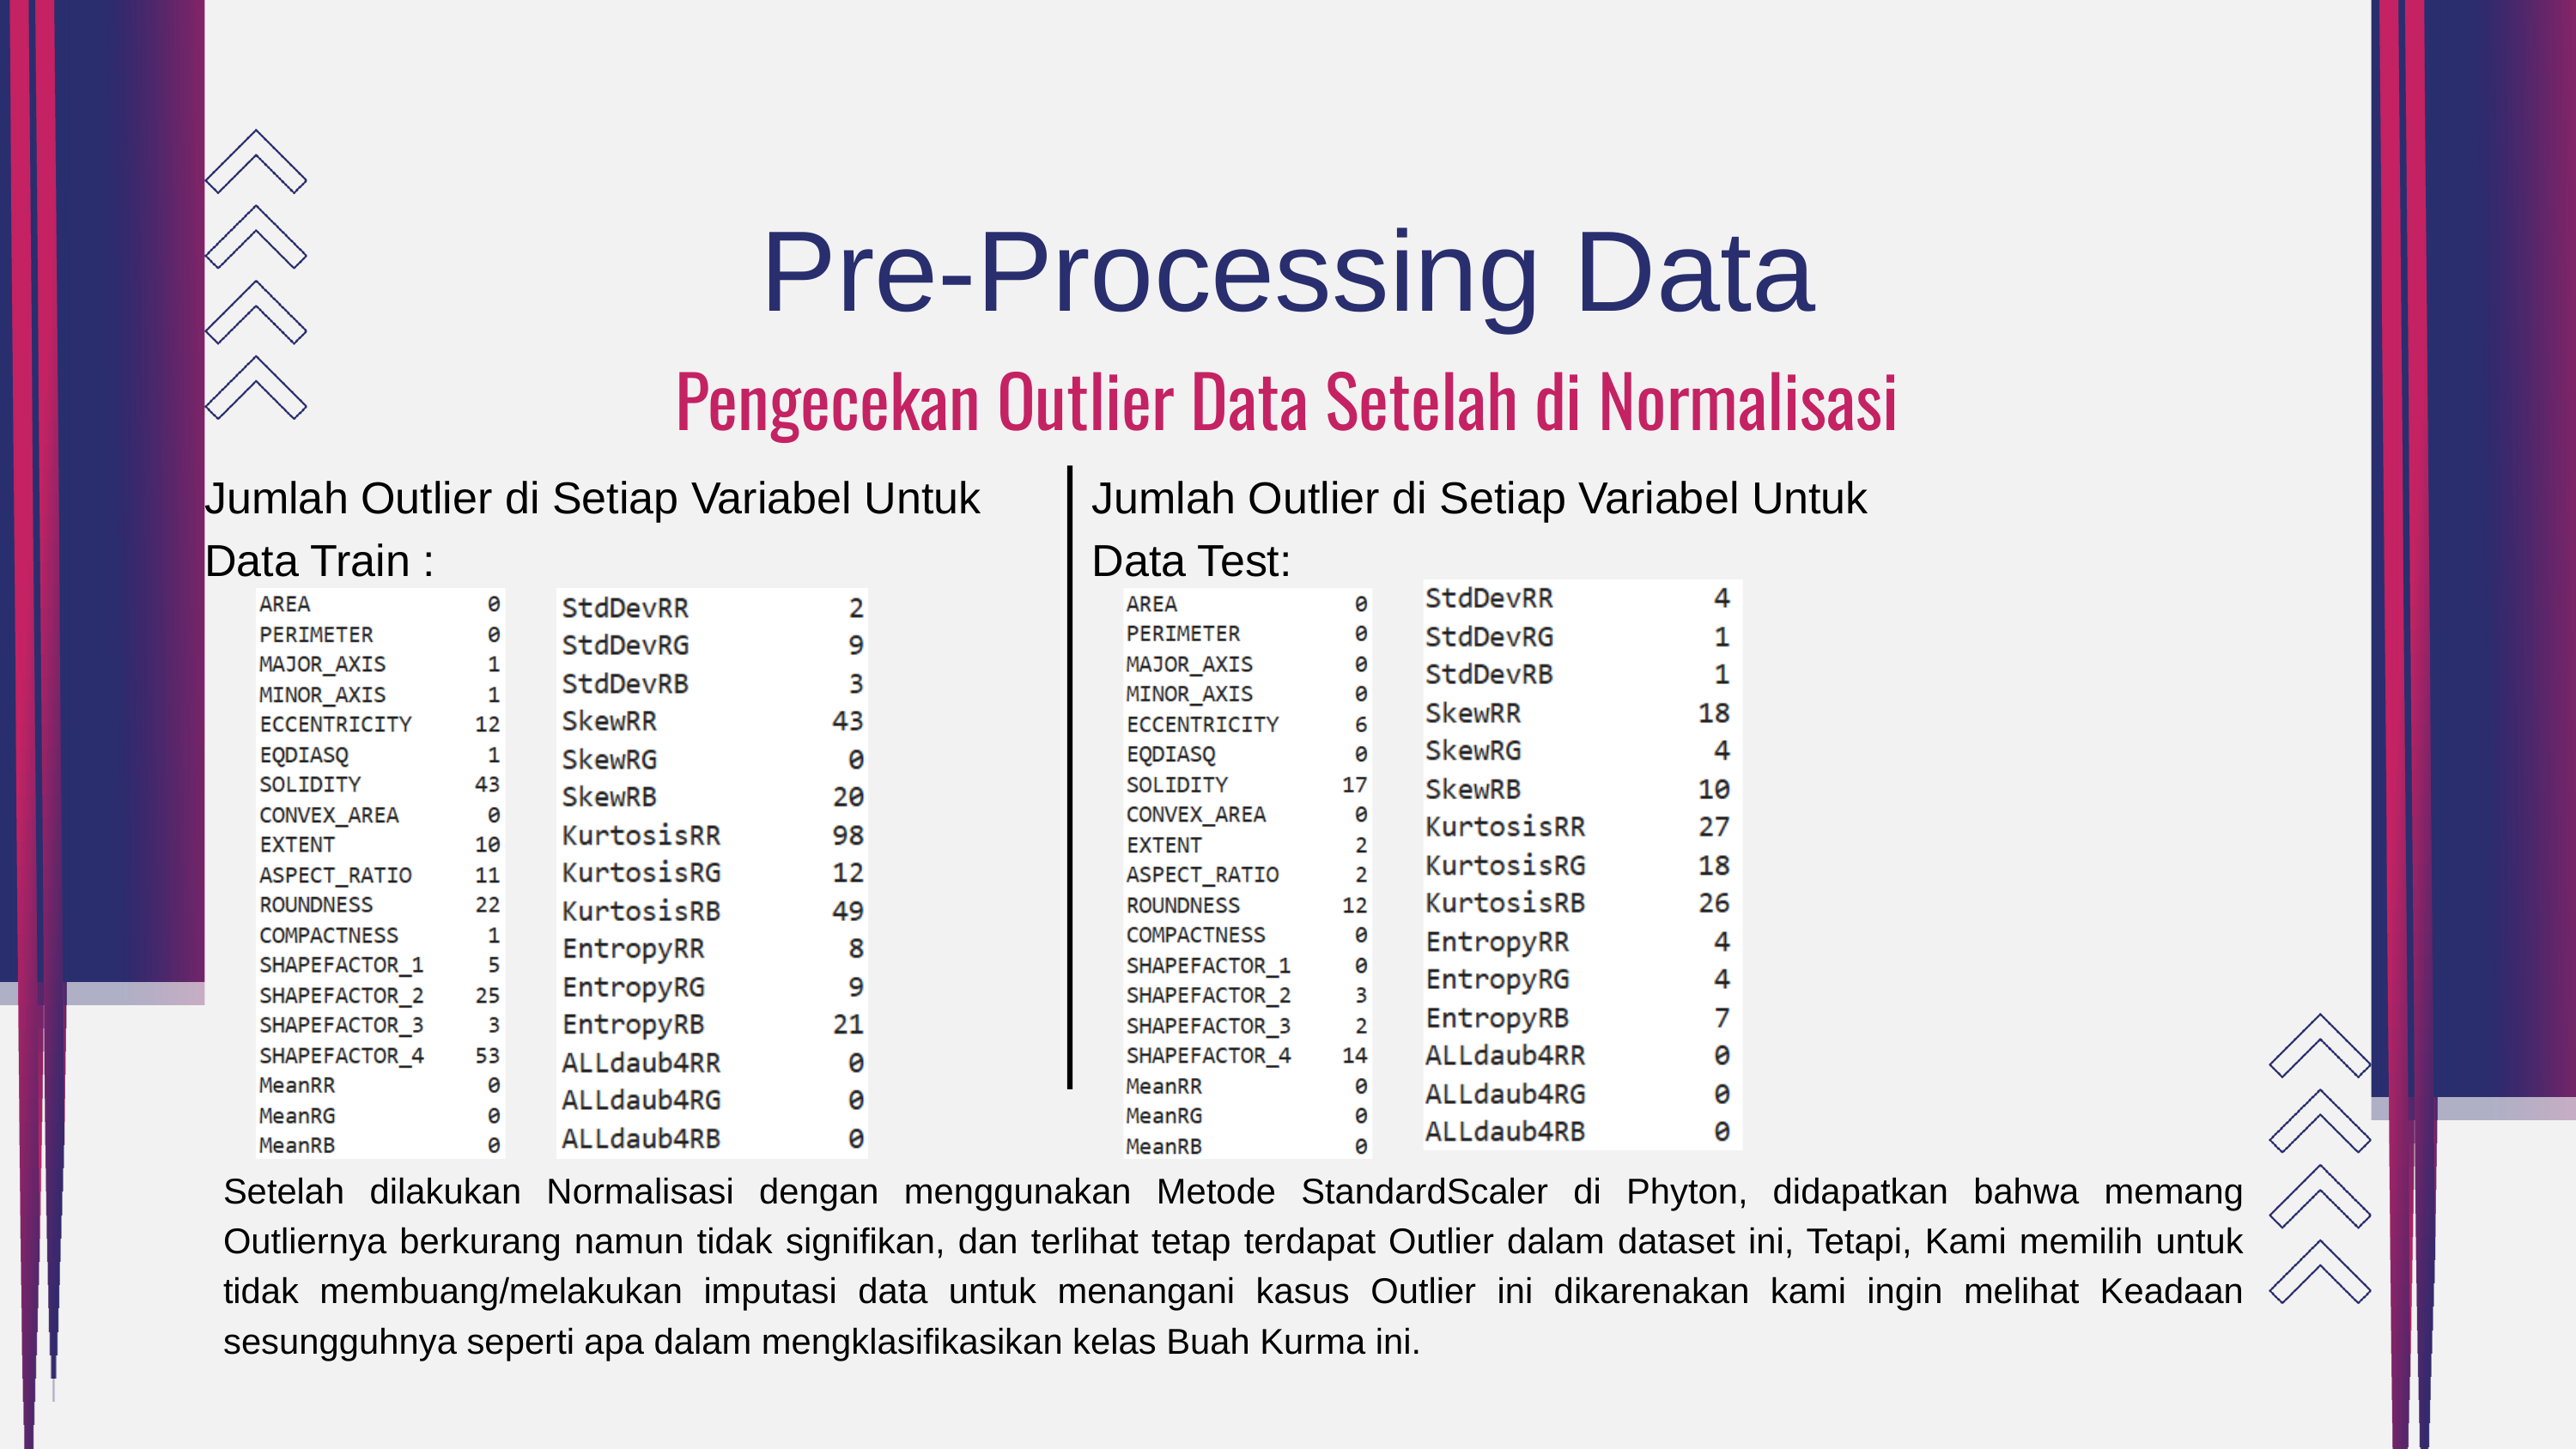

Pre-Processing Data
Pengecekan Outlier Data Setelah di Normalisasi
Jumlah Outlier di Setiap Variabel Untuk Data Train :
Jumlah Outlier di Setiap Variabel Untuk Data Test:

Setelah dilakukan Normalisasi dengan menggunakan Metode StandardScaler di Phyton, didapatkan bahwa memang Outliernya berkurang namun tidak signifikan, dan terlihat tetap terdapat Outlier dalam dataset ini, Tetapi, Kami memilih untuk tidak membuang/melakukan imputasi data untuk menangani kasus Outlier ini dikarenakan kami ingin melihat Keadaan sesungguhnya seperti apa dalam mengklasifikasikan kelas Buah Kurma ini.